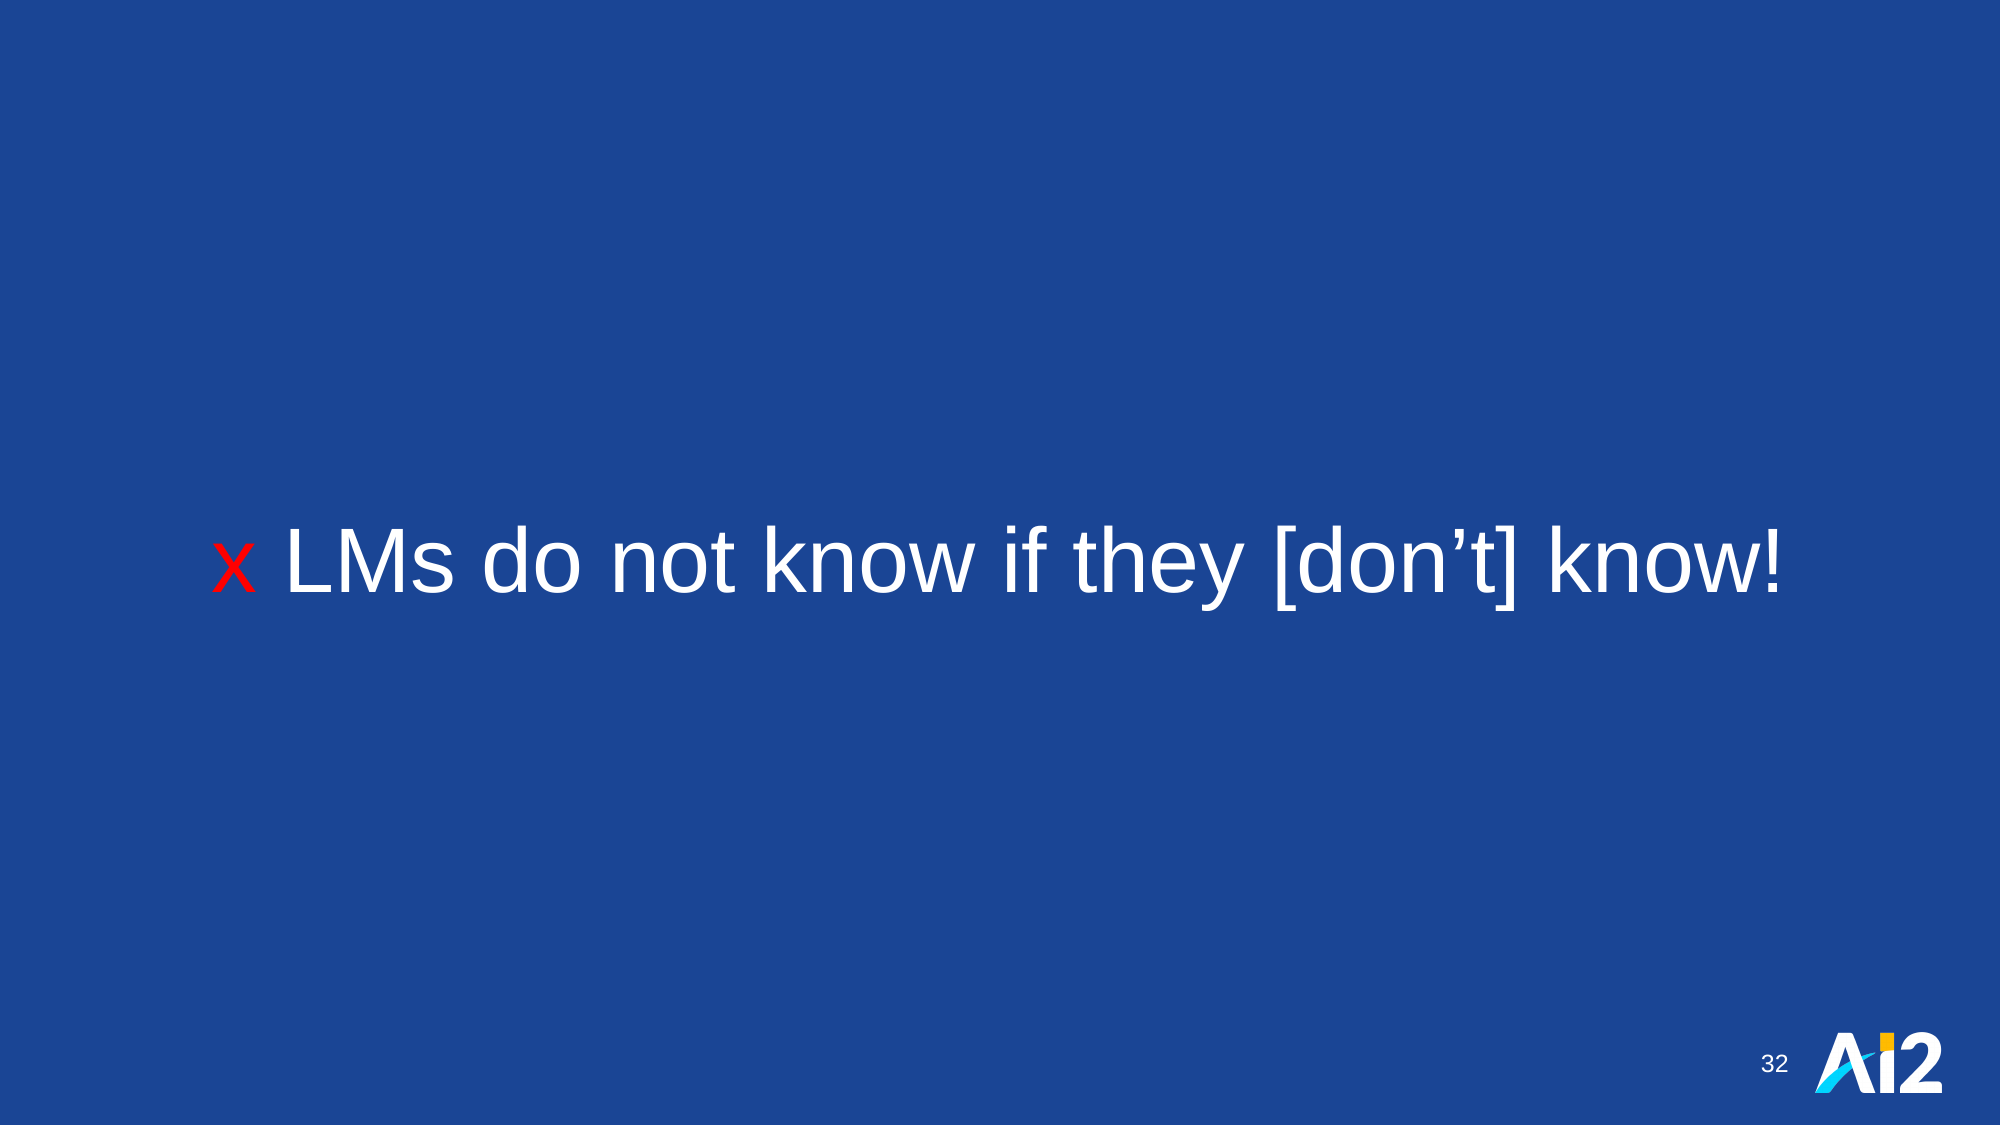

# x LMs do not know if they [don’t] know!

32